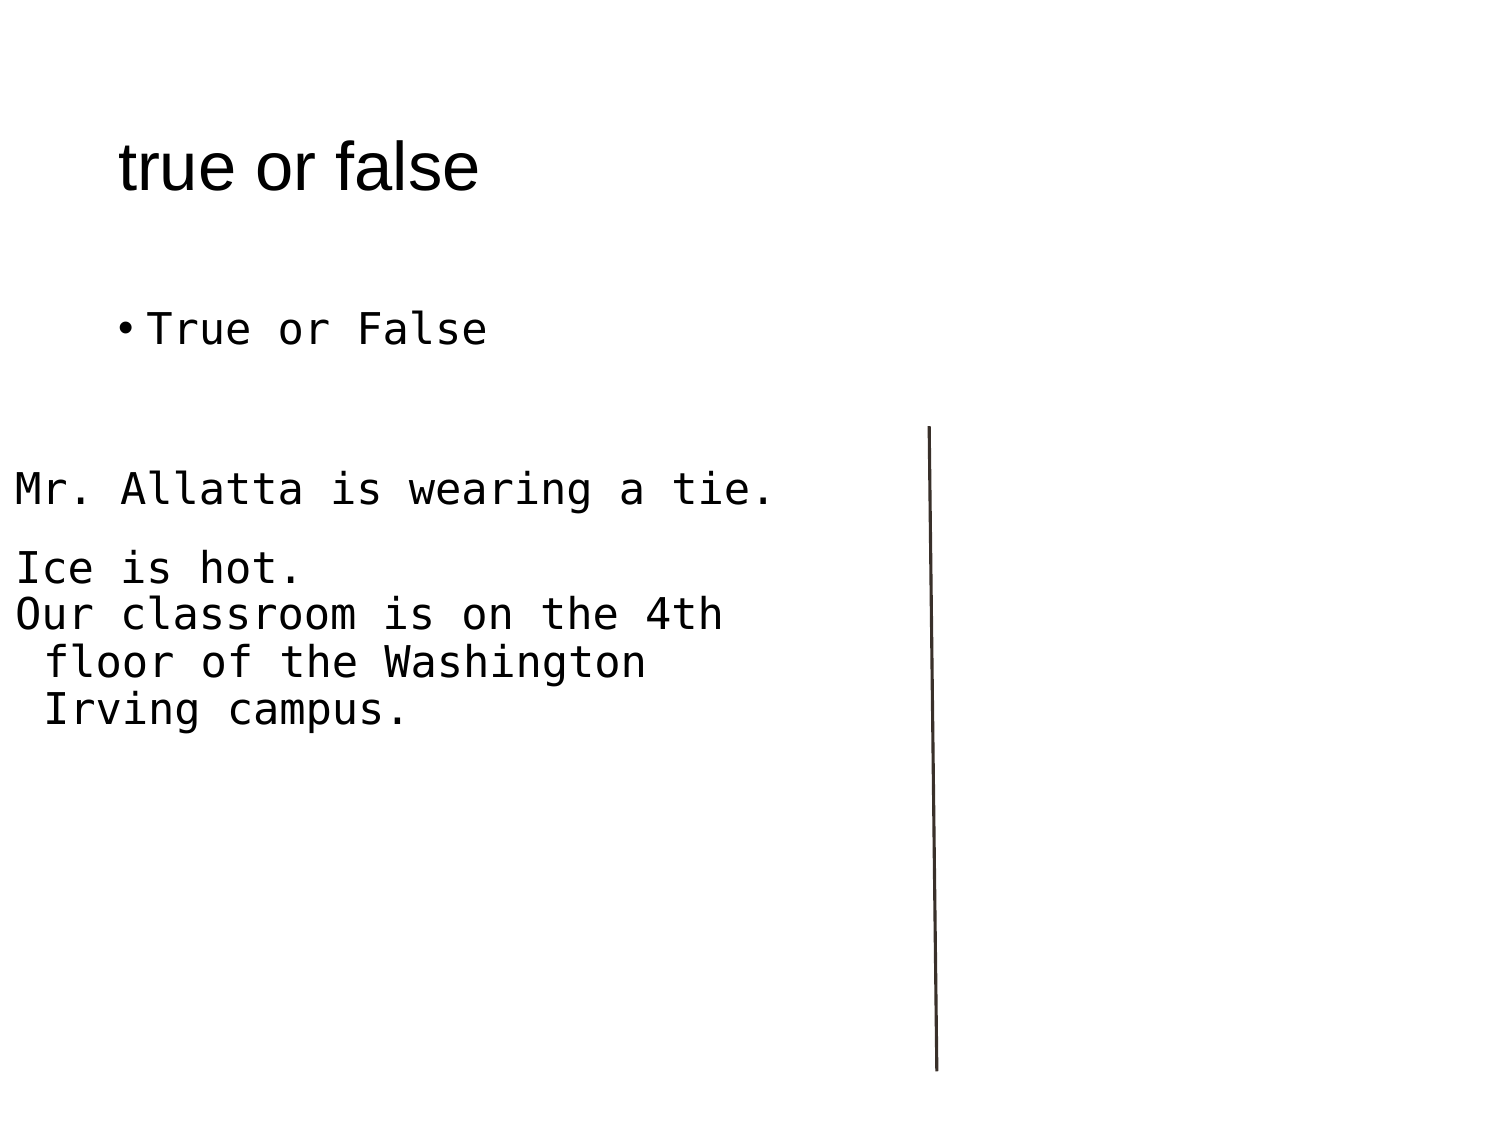

# true or false
True or False

Mr. Allatta is wearing a tie.
Ice is hot.
Our classroom is on the 4th floor of the Washington Irving campus.